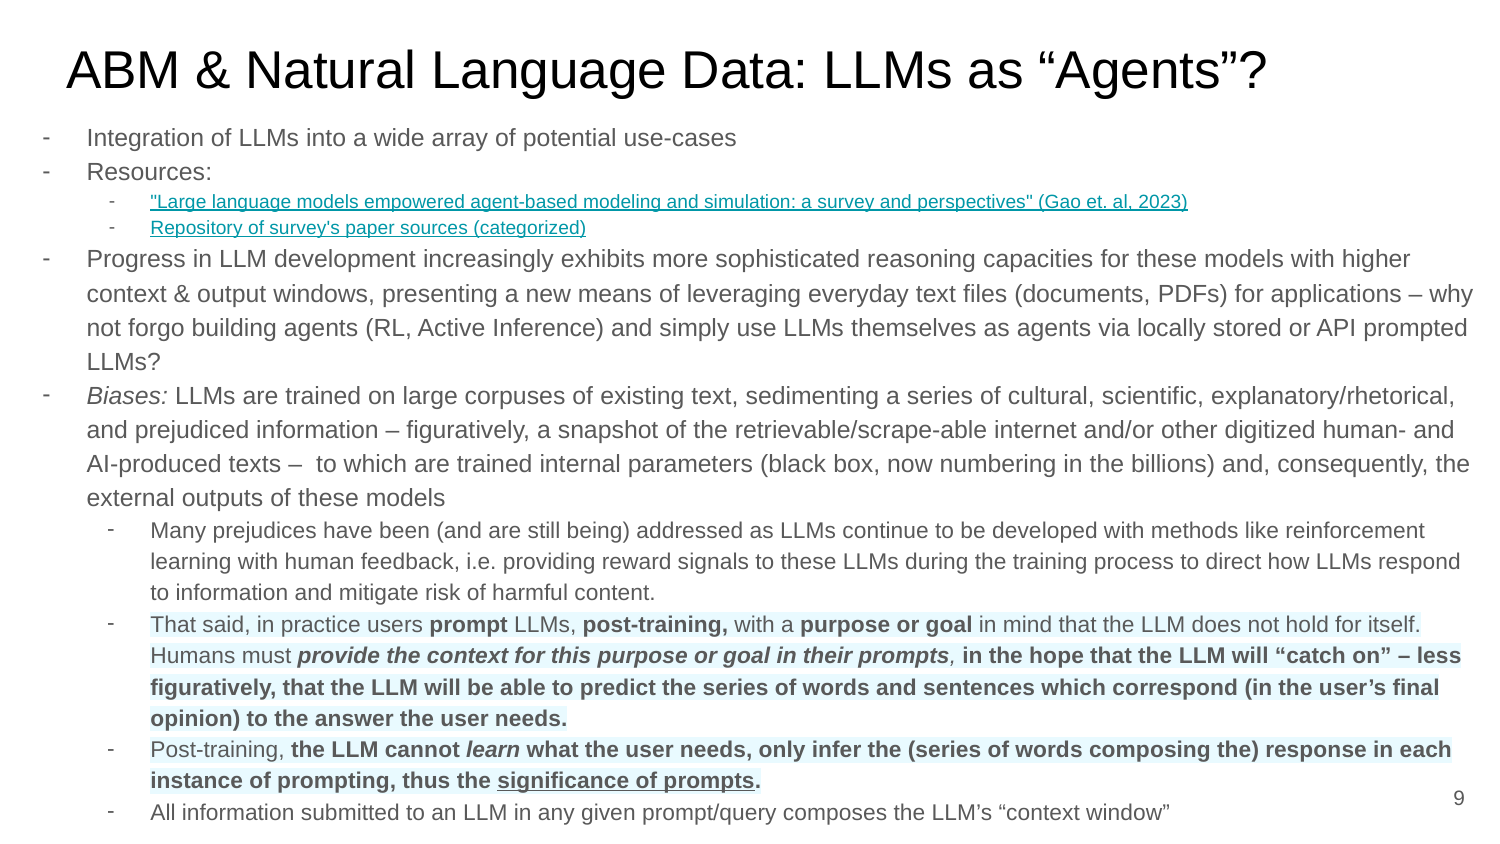

# ABM & Natural Language Data: LLMs as “Agents”?
Integration of LLMs into a wide array of potential use-cases
Resources:
"Large language models empowered agent-based modeling and simulation: a survey and perspectives" (Gao et. al, 2023)
Repository of survey's paper sources (categorized)
Progress in LLM development increasingly exhibits more sophisticated reasoning capacities for these models with higher context & output windows, presenting a new means of leveraging everyday text files (documents, PDFs) for applications – why not forgo building agents (RL, Active Inference) and simply use LLMs themselves as agents via locally stored or API prompted LLMs?
Biases: LLMs are trained on large corpuses of existing text, sedimenting a series of cultural, scientific, explanatory/rhetorical, and prejudiced information – figuratively, a snapshot of the retrievable/scrape-able internet and/or other digitized human- and AI-produced texts –  to which are trained internal parameters (black box, now numbering in the billions) and, consequently, the external outputs of these models
Many prejudices have been (and are still being) addressed as LLMs continue to be developed with methods like reinforcement learning with human feedback, i.e. providing reward signals to these LLMs during the training process to direct how LLMs respond to information and mitigate risk of harmful content.
That said, in practice users prompt LLMs, post-training, with a purpose or goal in mind that the LLM does not hold for itself. Humans must provide the context for this purpose or goal in their prompts, in the hope that the LLM will “catch on” – less figuratively, that the LLM will be able to predict the series of words and sentences which correspond (in the user’s final opinion) to the answer the user needs.
Post-training, the LLM cannot learn what the user needs, only infer the (series of words composing the) response in each instance of prompting, thus the significance of prompts.
All information submitted to an LLM in any given prompt/query composes the LLM’s “context window”
9